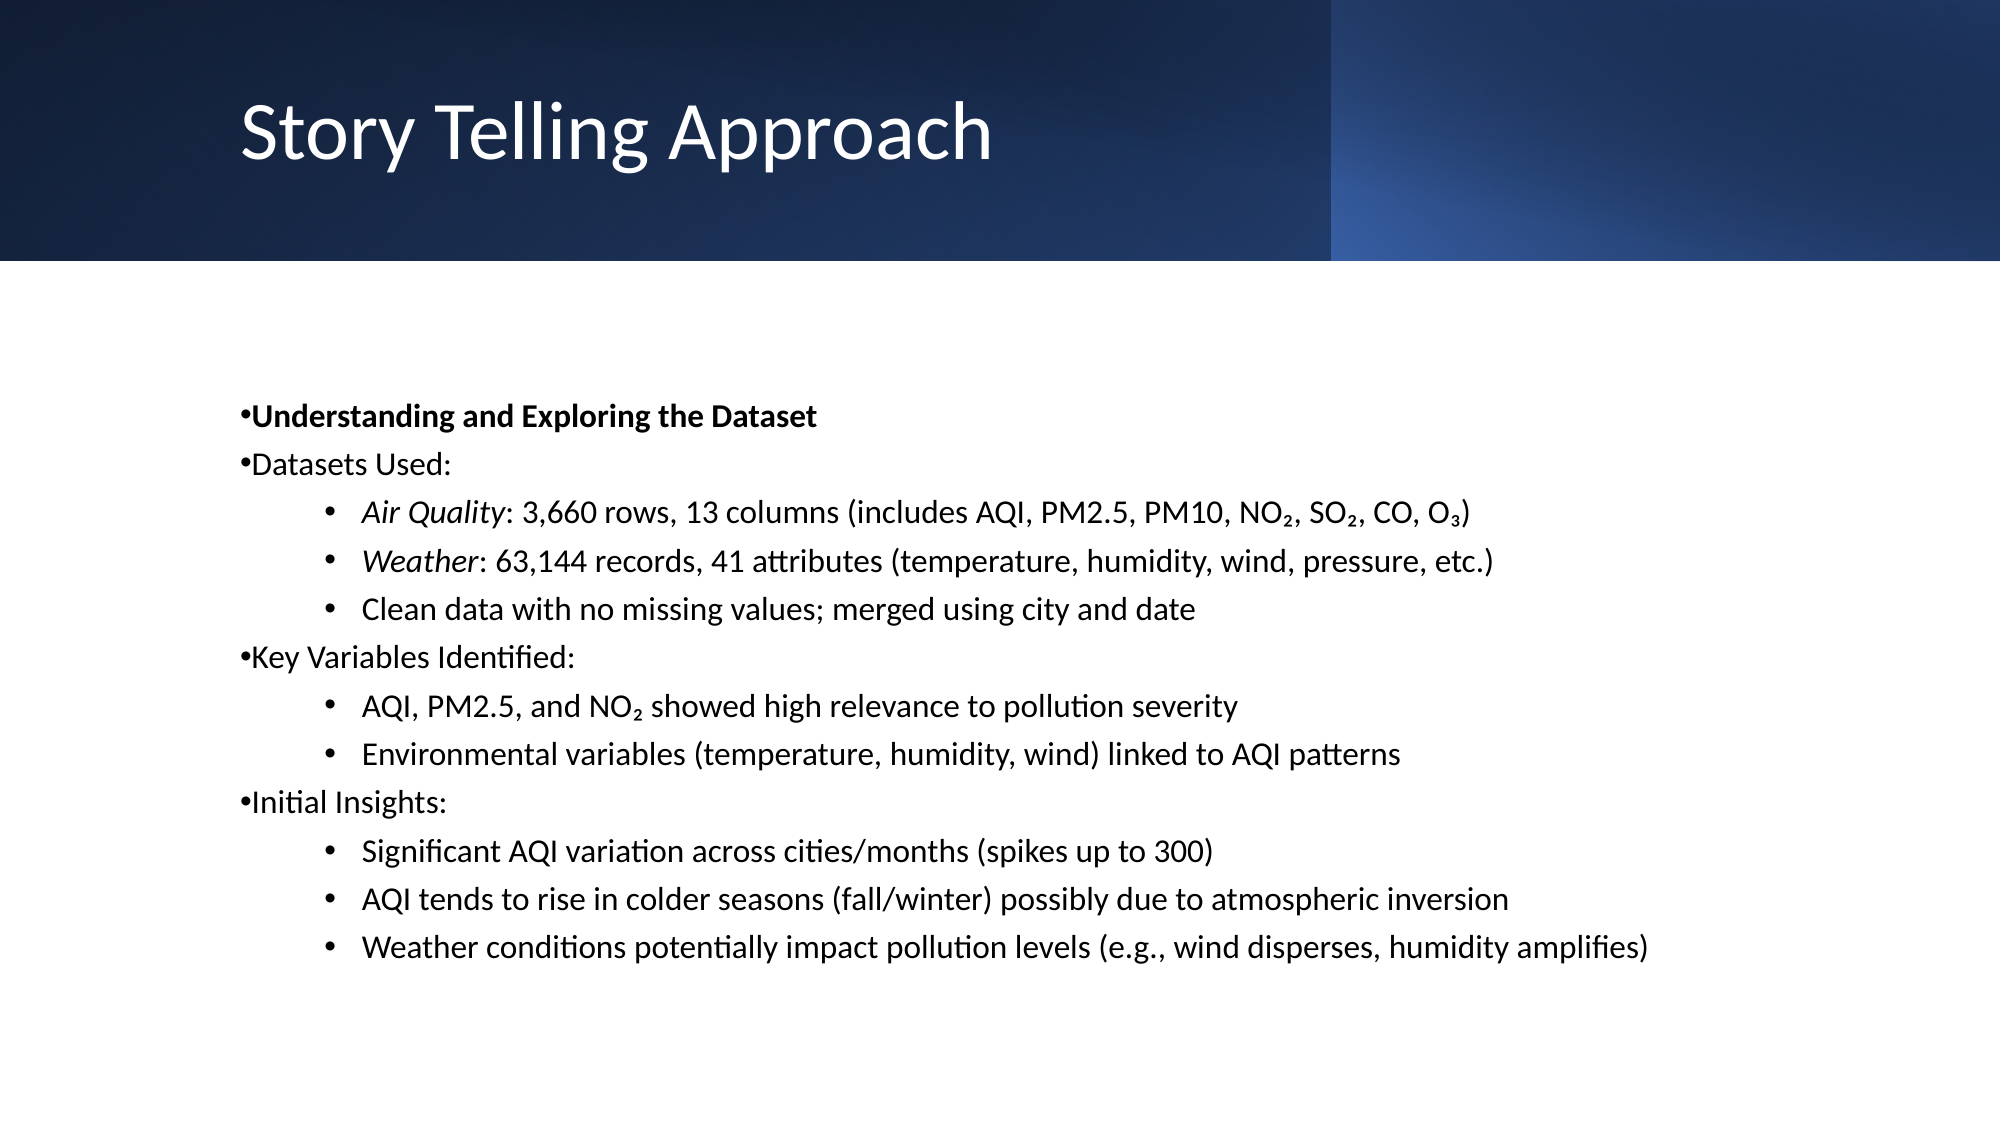

# Story Telling Approach
Understanding and Exploring the Dataset
Datasets Used:
Air Quality: 3,660 rows, 13 columns (includes AQI, PM2.5, PM10, NO₂, SO₂, CO, O₃)
Weather: 63,144 records, 41 attributes (temperature, humidity, wind, pressure, etc.)
Clean data with no missing values; merged using city and date
Key Variables Identified:
AQI, PM2.5, and NO₂ showed high relevance to pollution severity
Environmental variables (temperature, humidity, wind) linked to AQI patterns
Initial Insights:
Significant AQI variation across cities/months (spikes up to 300)
AQI tends to rise in colder seasons (fall/winter) possibly due to atmospheric inversion
Weather conditions potentially impact pollution levels (e.g., wind disperses, humidity amplifies)